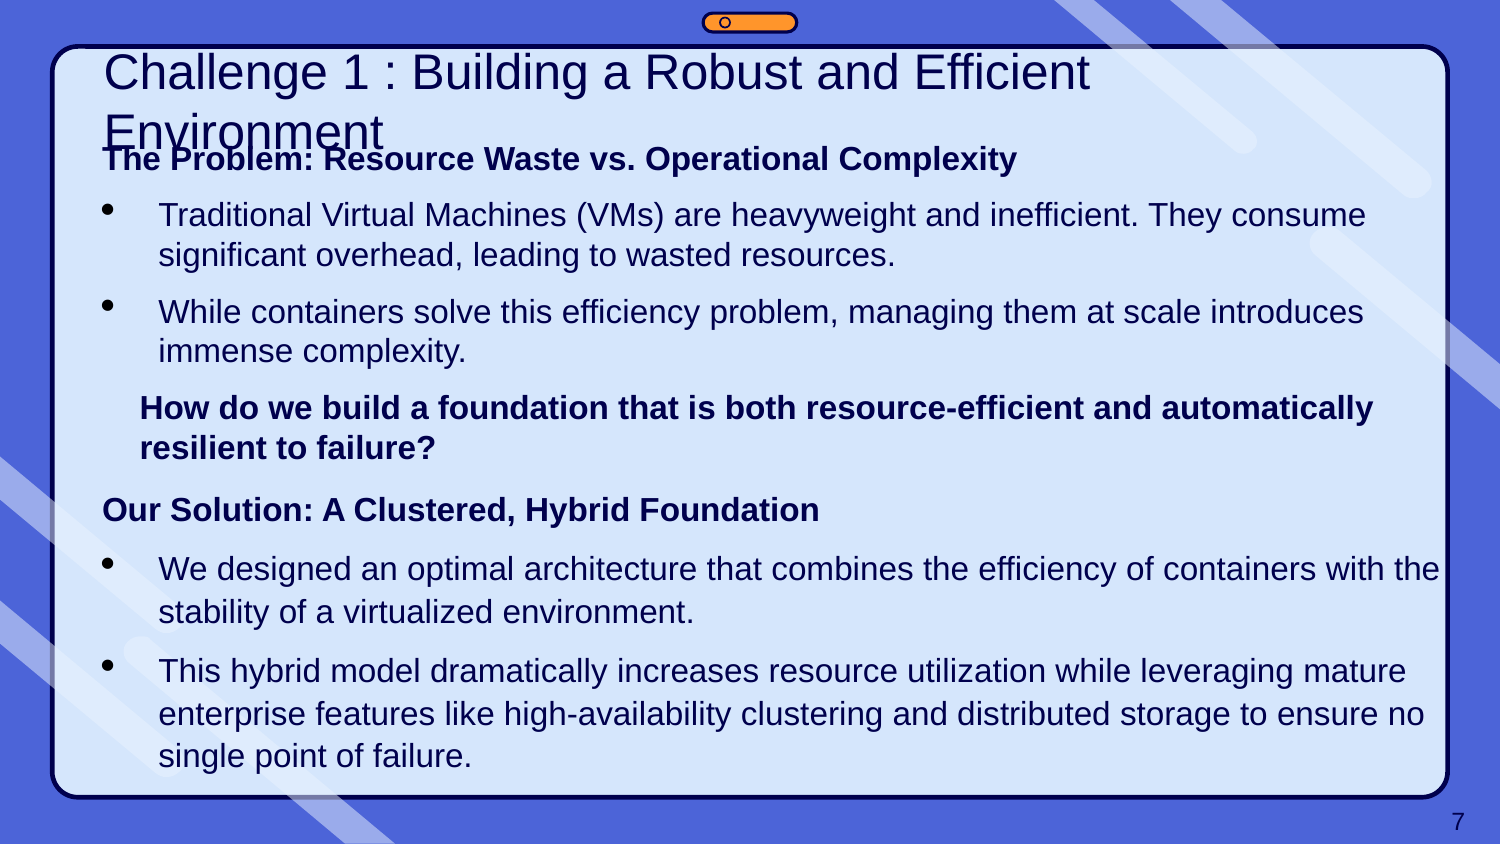

Challenge 1 : Building a Robust and Efficient Environment
The Problem: Resource Waste vs. Operational Complexity
Traditional Virtual Machines (VMs) are heavyweight and inefficient. They consume significant overhead, leading to wasted resources.
While containers solve this efficiency problem, managing them at scale introduces immense complexity.
How do we build a foundation that is both resource-efficient and automatically resilient to failure?
Our Solution: A Clustered, Hybrid Foundation
We designed an optimal architecture that combines the efficiency of containers with the stability of a virtualized environment.
This hybrid model dramatically increases resource utilization while leveraging mature enterprise features like high-availability clustering and distributed storage to ensure no single point of failure.
7